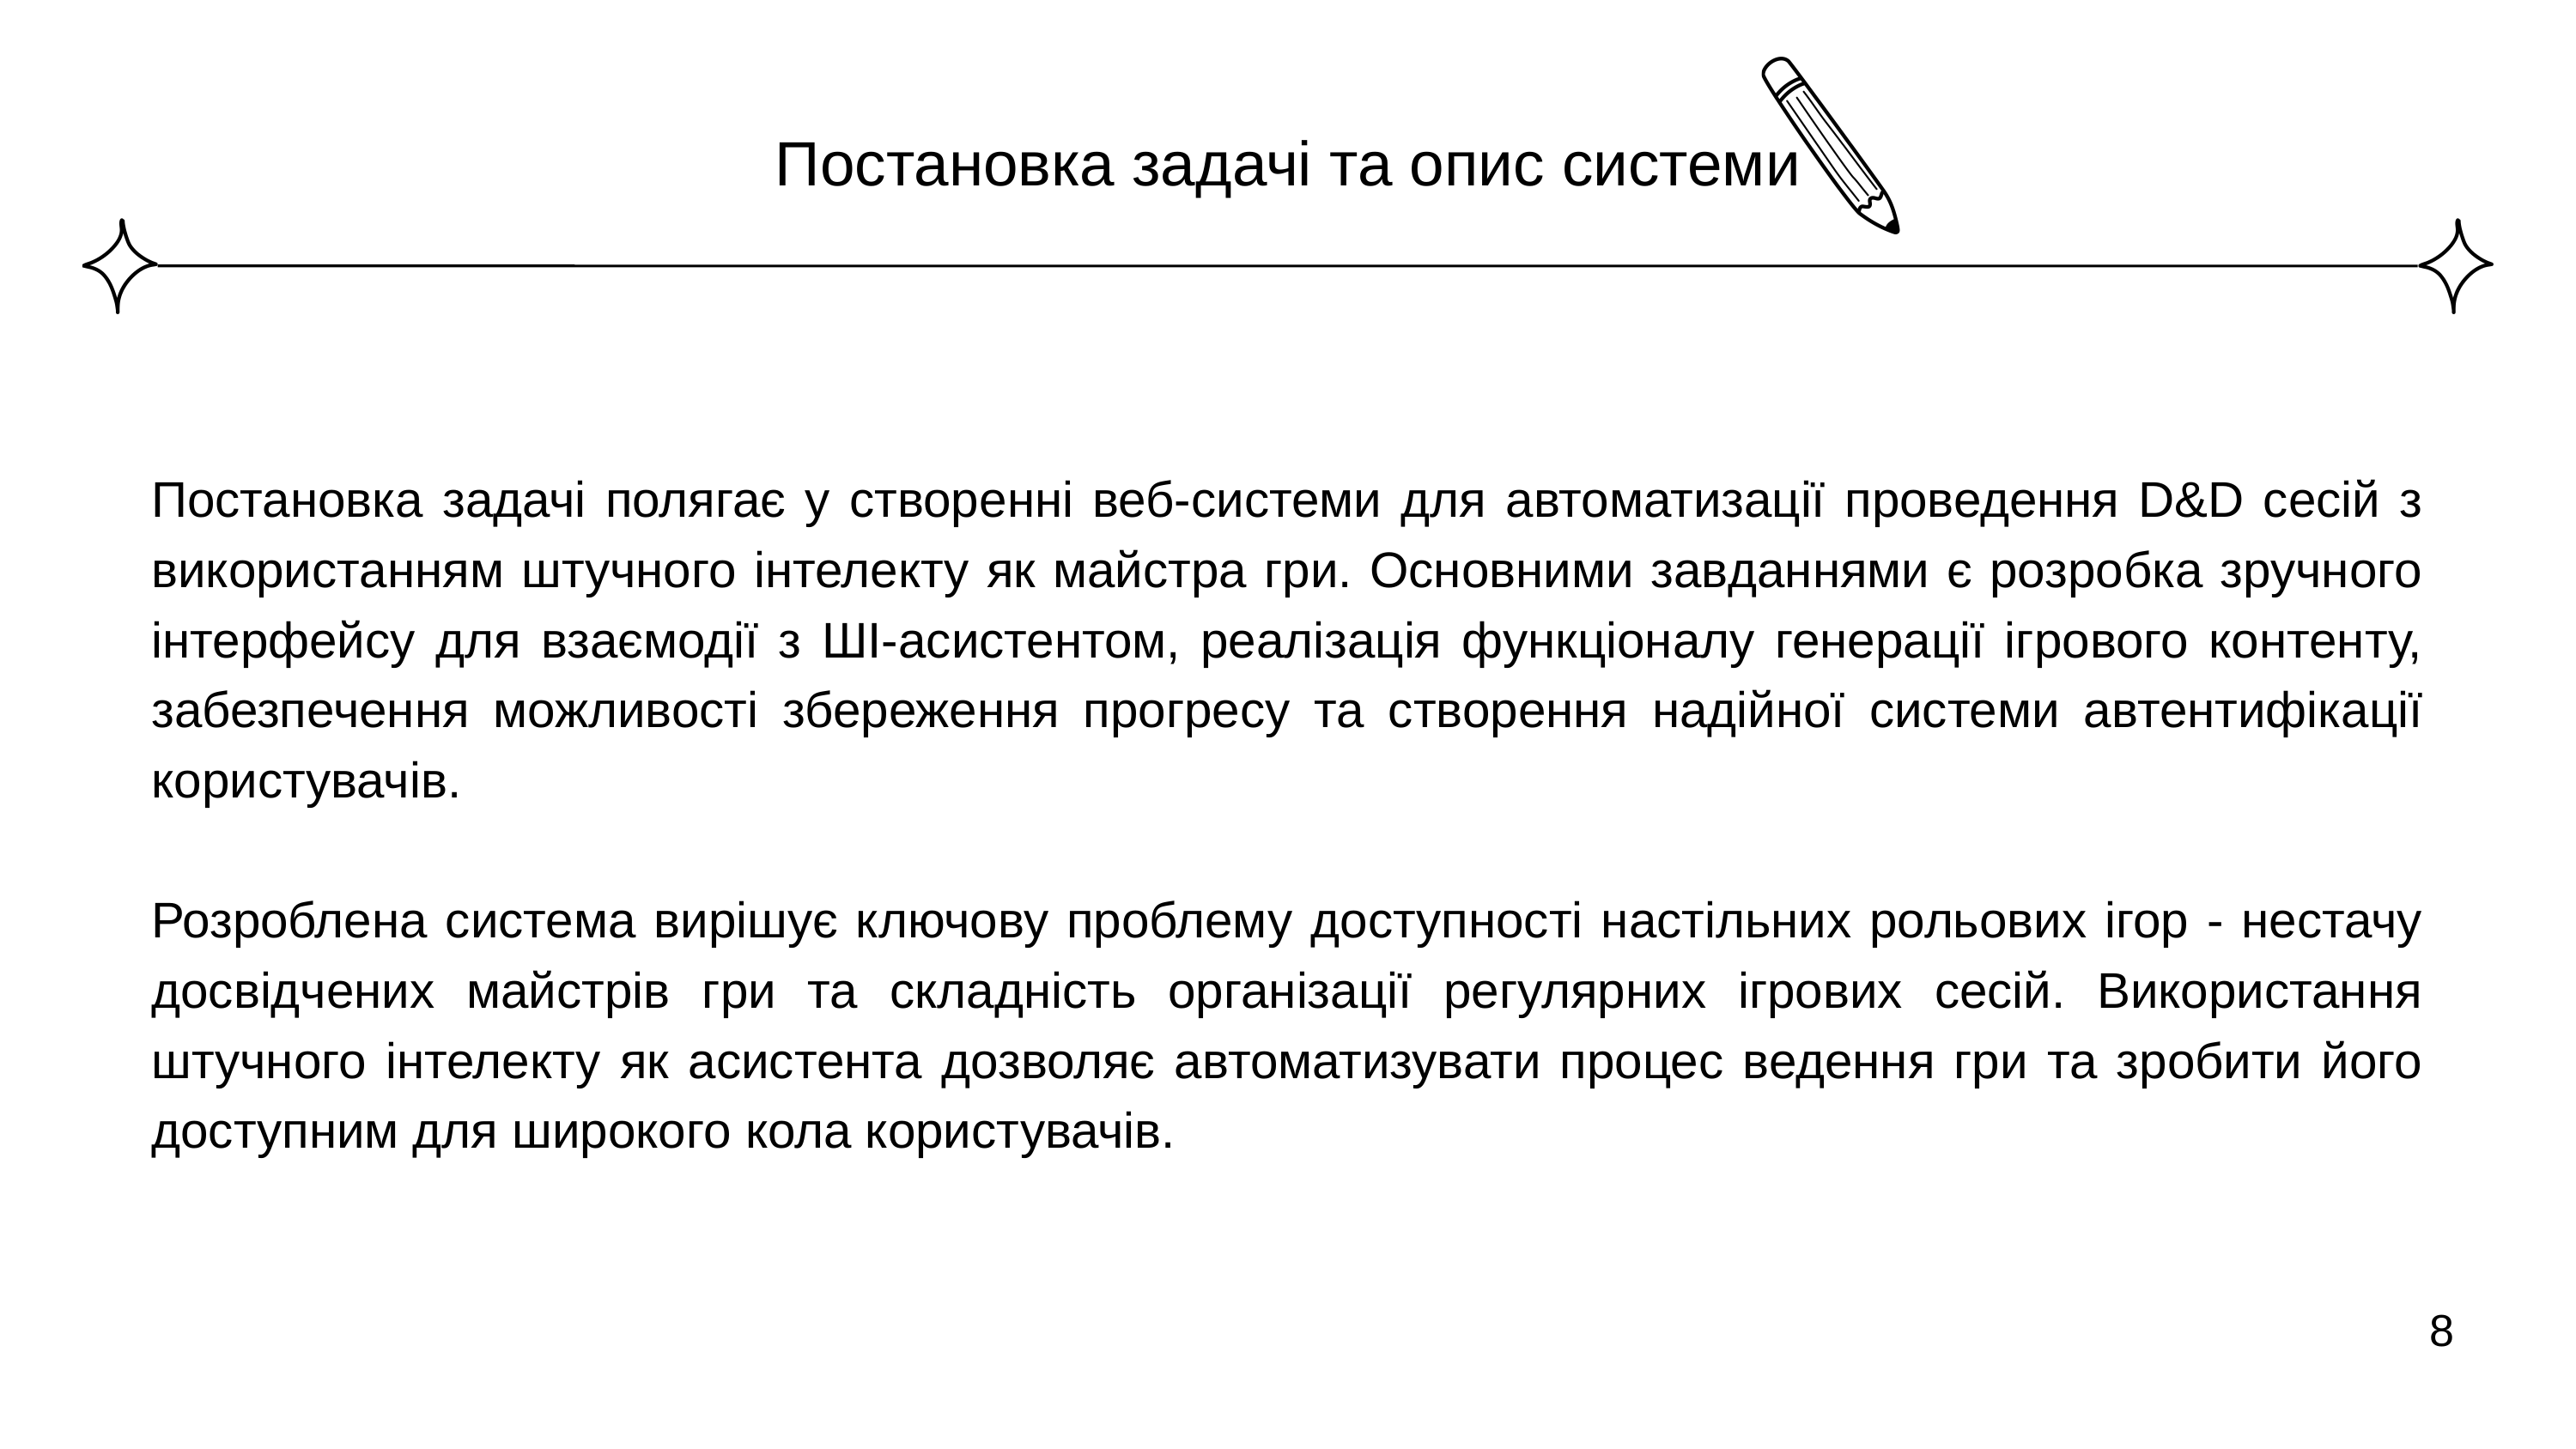

Постановка задачі та опис системи

Постановка задачі полягає у створенні веб-системи для автоматизації проведення D&D сесій з використанням штучного інтелекту як майстра гри. Основними завданнями є розробка зручного інтерфейсу для взаємодії з ШІ-асистентом, реалізація функціоналу генерації ігрового контенту, забезпечення можливості збереження прогресу та створення надійної системи автентифікації користувачів.

Розроблена система вирішує ключову проблему доступності настільних рольових ігор - нестачу досвідчених майстрів гри та складність організації регулярних ігрових сесій. Використання штучного інтелекту як асистента дозволяє автоматизувати процес ведення гри та зробити його доступним для широкого кола користувачів.

8